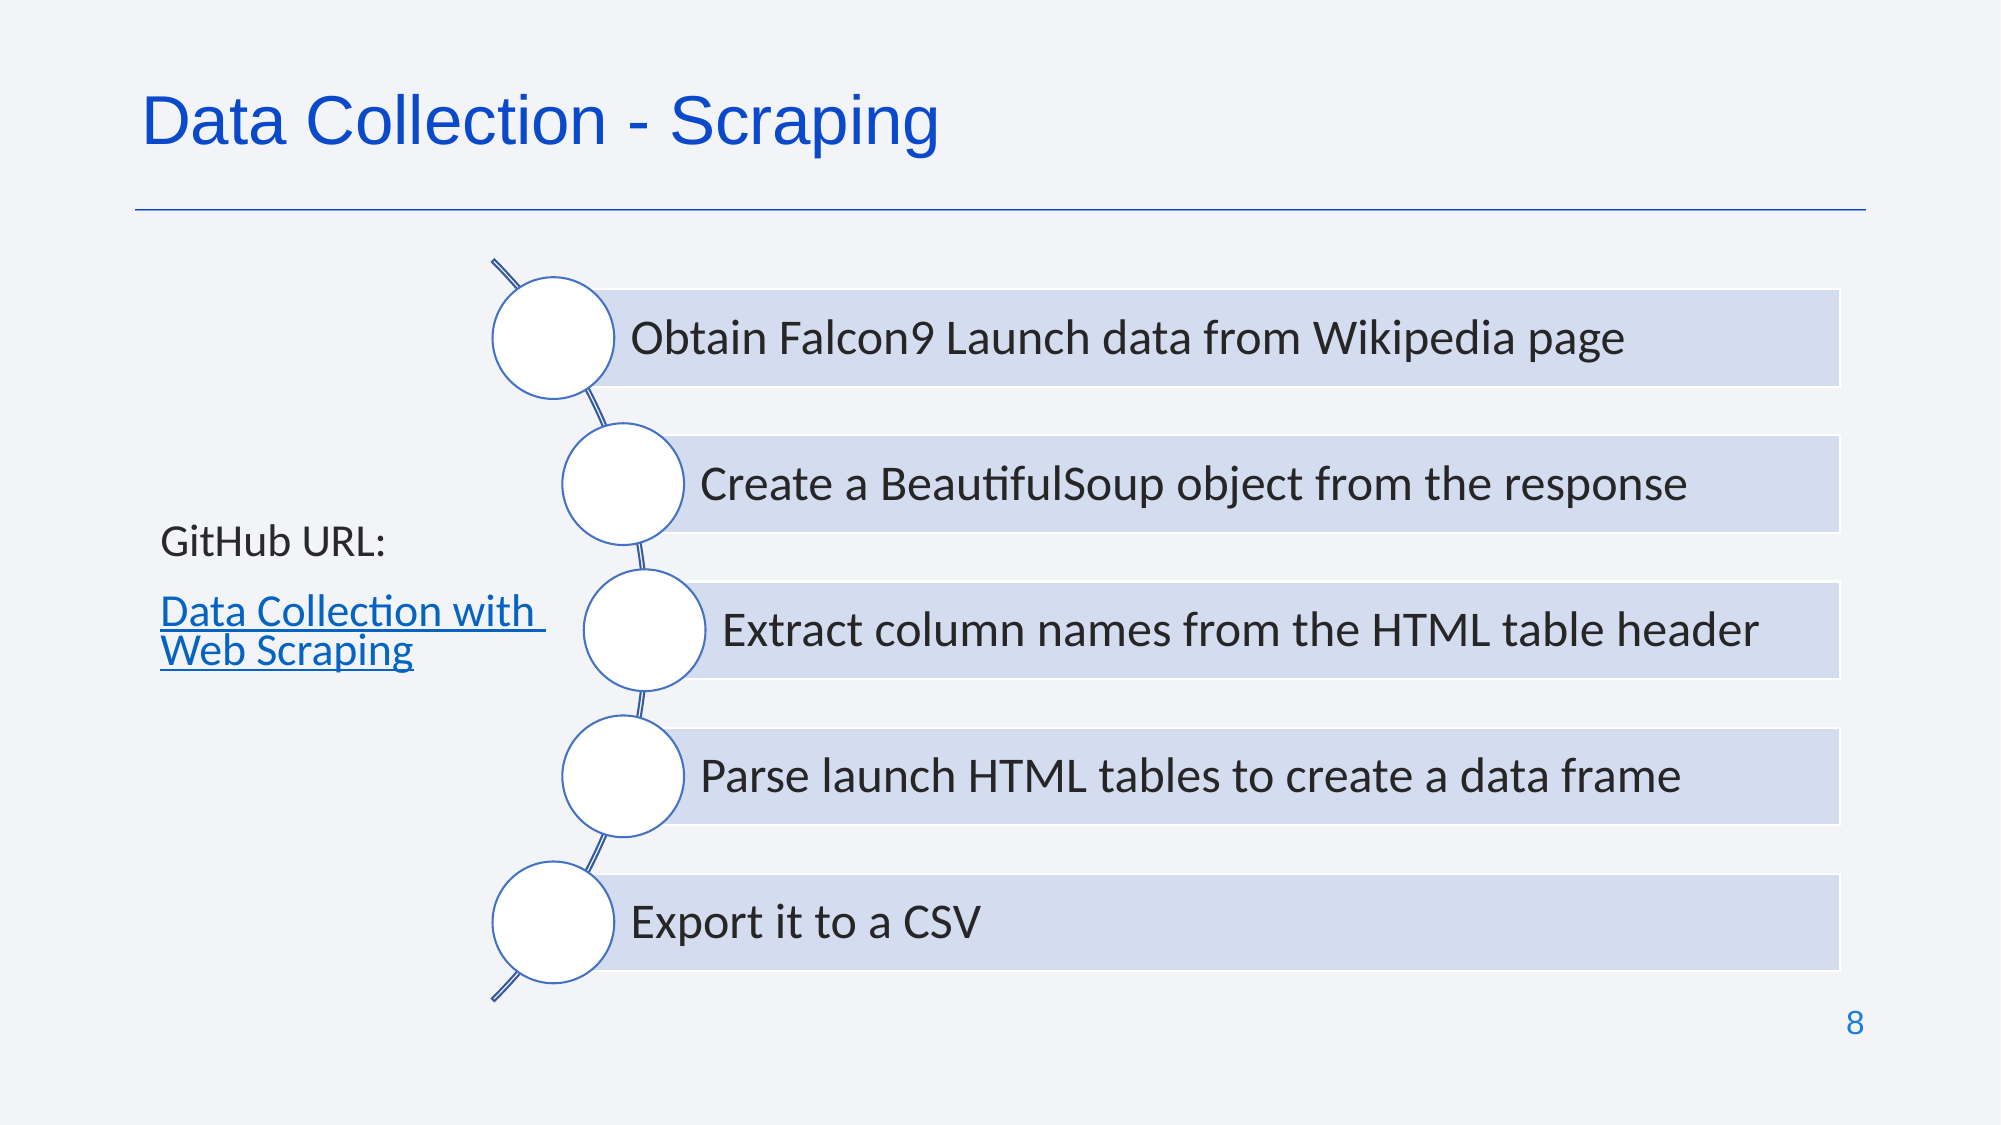

Data Collection - Scraping
Obtain Falcon9 Launch data from Wikipedia page
Create a BeautifulSoup object from the response
Extract column names from the HTML table header
Parse launch HTML tables to create a data frame
Export it to a CSV
GitHub URL:
Data Collection with Web Scraping

8